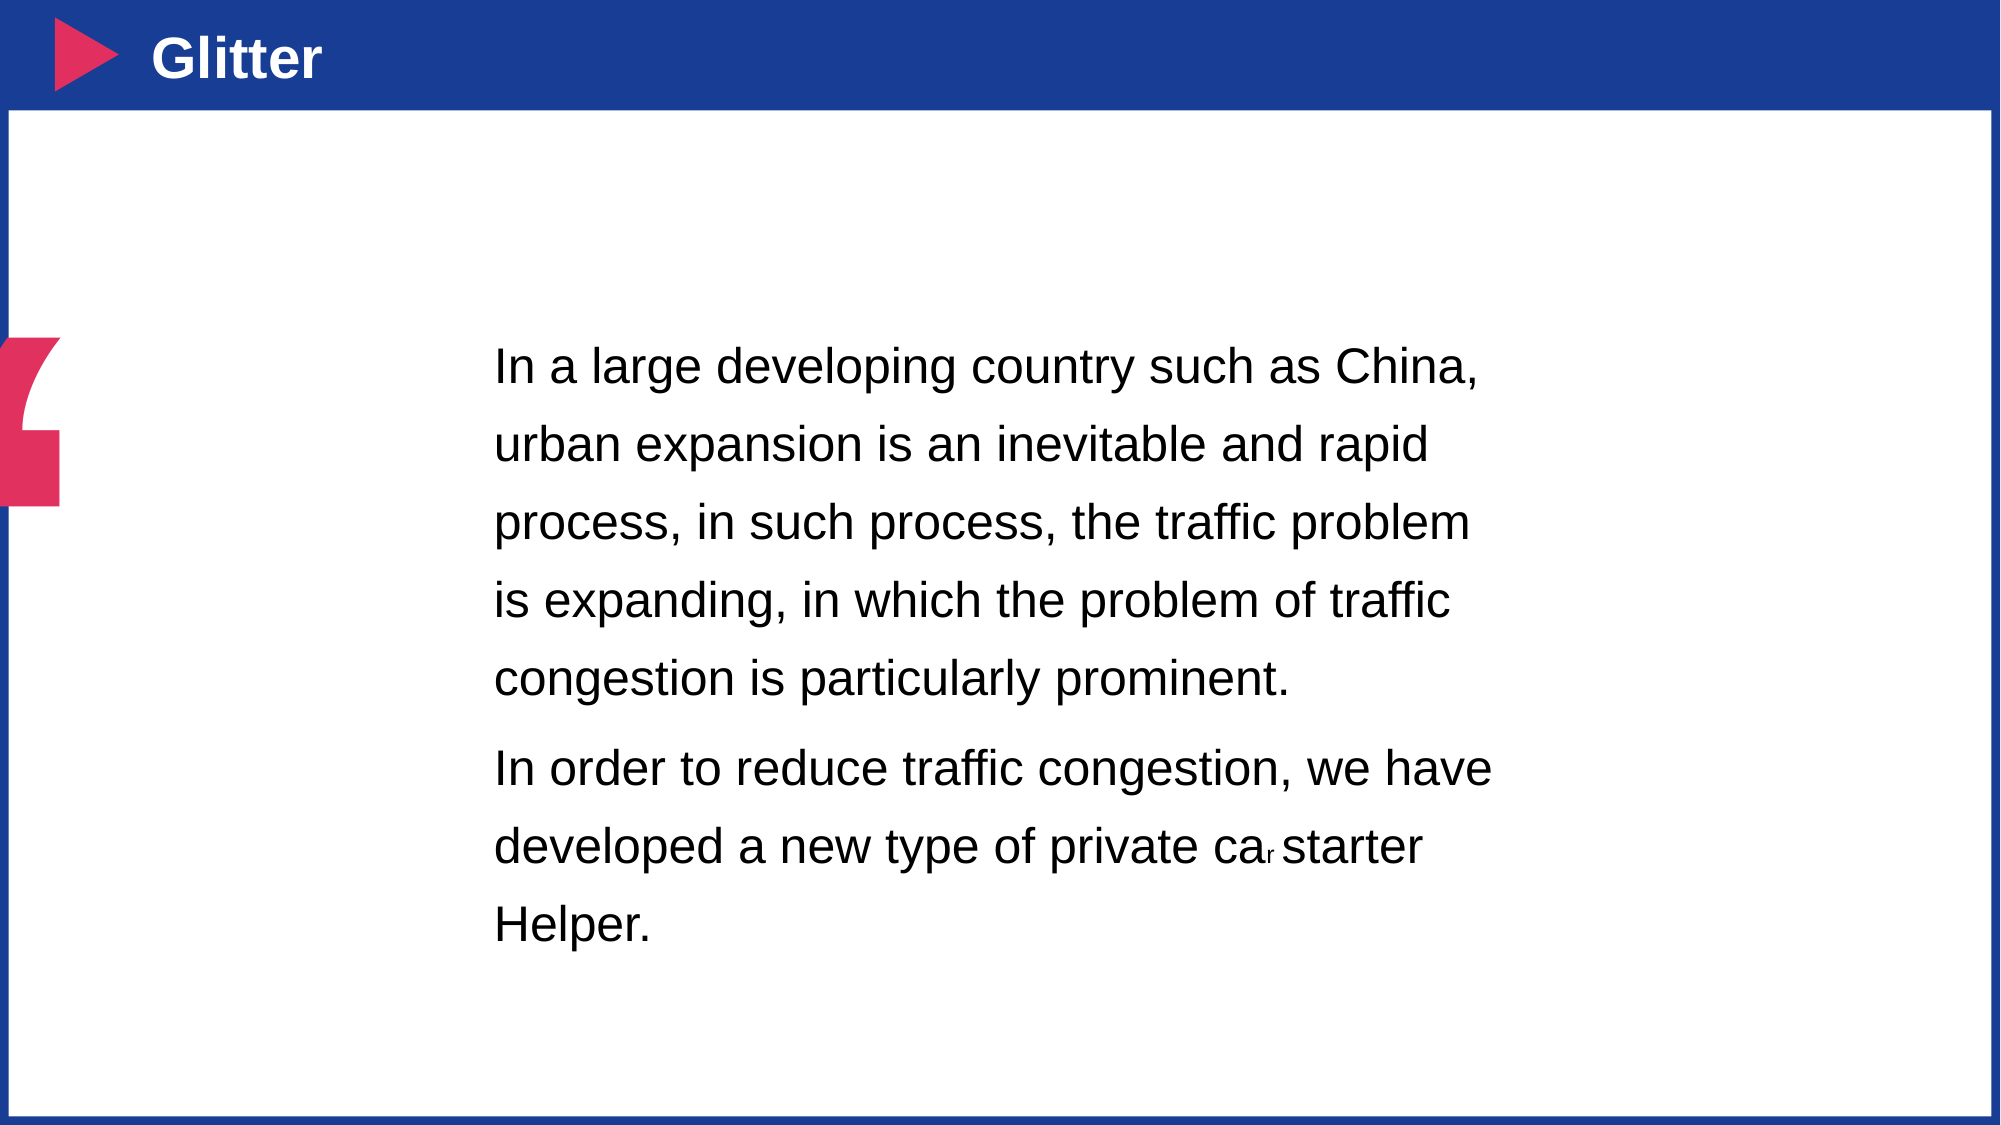

Glitter
“
In a large developing country such as China, urban expansion is an inevitable and rapid process, in such process, the traffic problem is expanding, in which the problem of traffic congestion is particularly prominent.
In order to reduce traffic congestion, we have developed a new type of private car starter Helper.